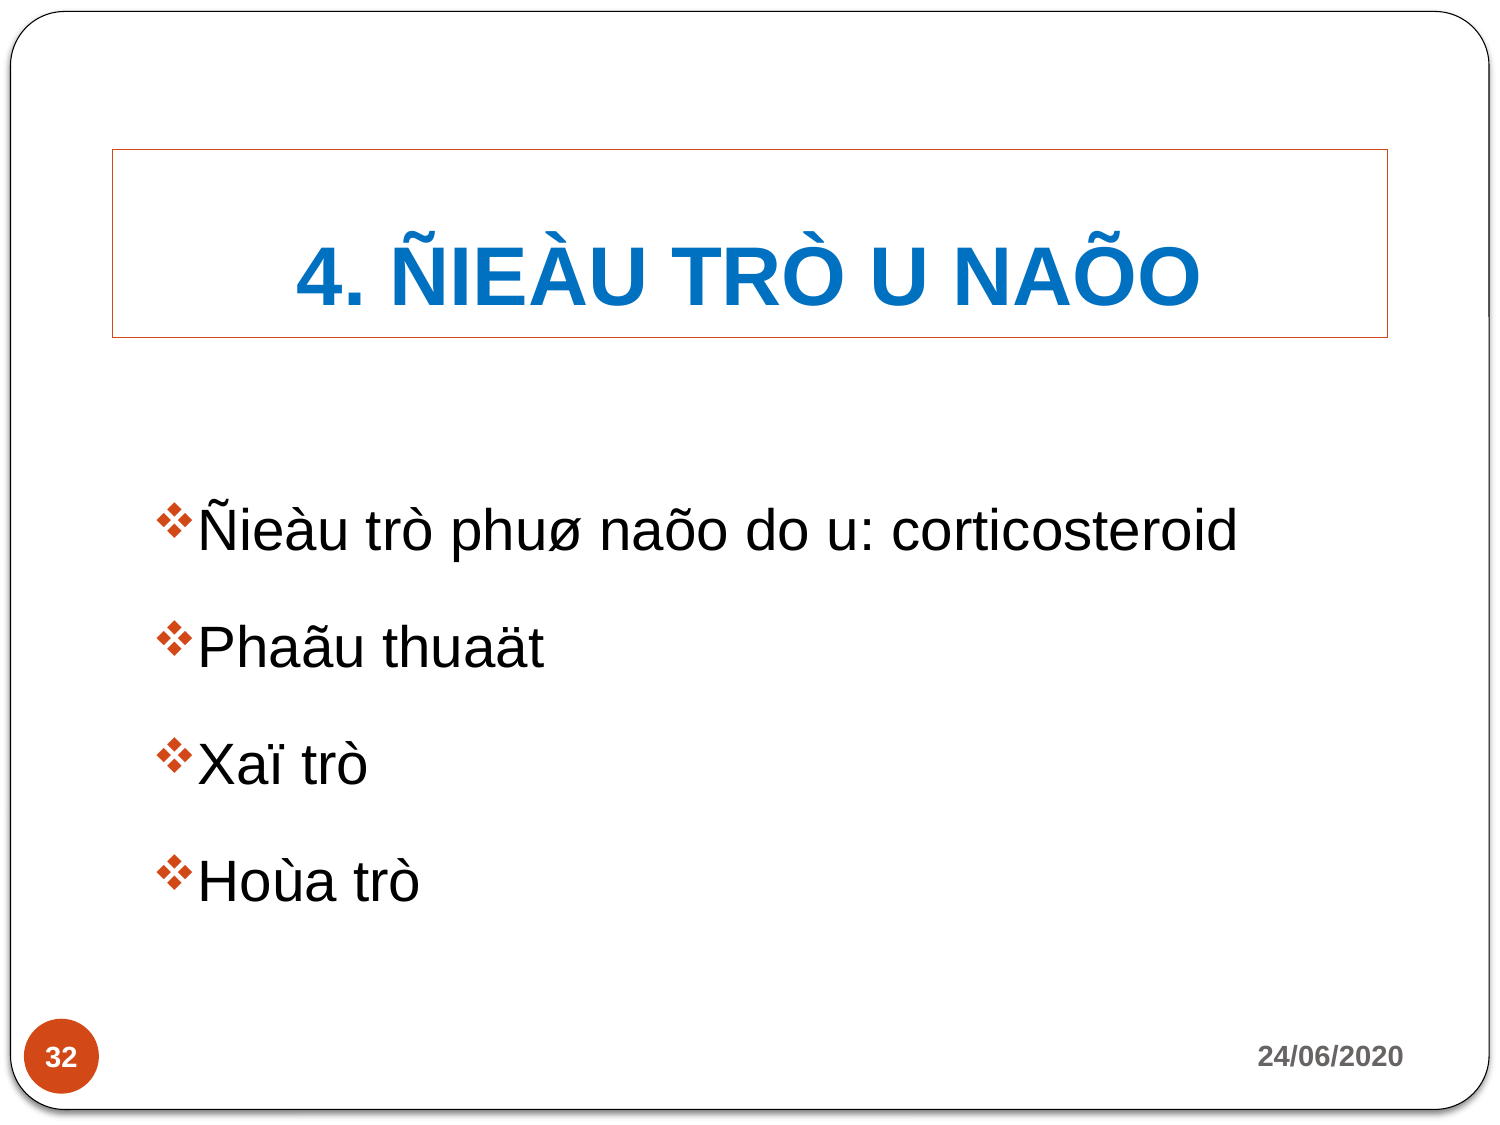

# 4. ÑIEÀU TRÒ U NAÕO
Ñieàu trò phuø naõo do u: corticosteroid
Phaãu thuaät
Xaï trò
Hoùa trò

24/06/2020
32